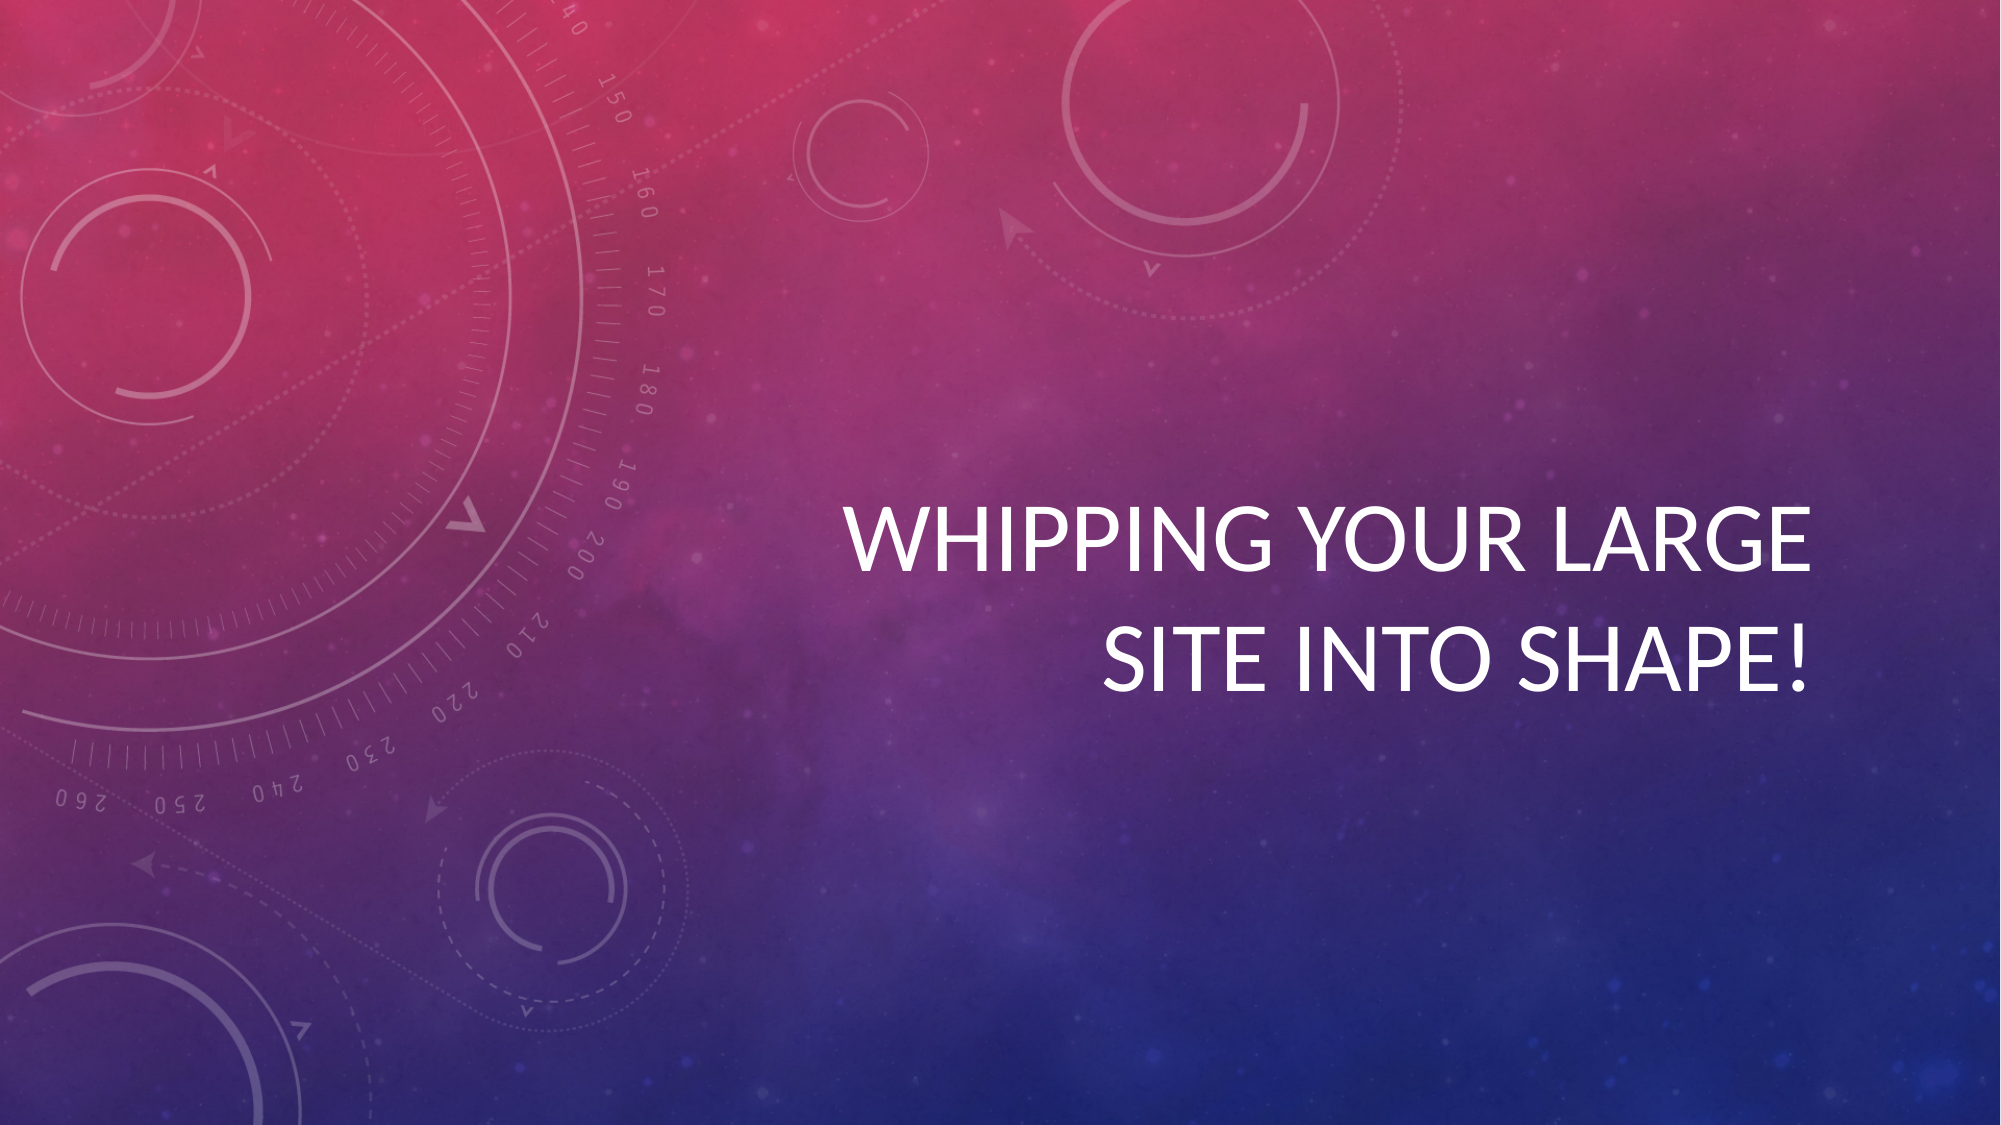

# Whipping your large site into shape!